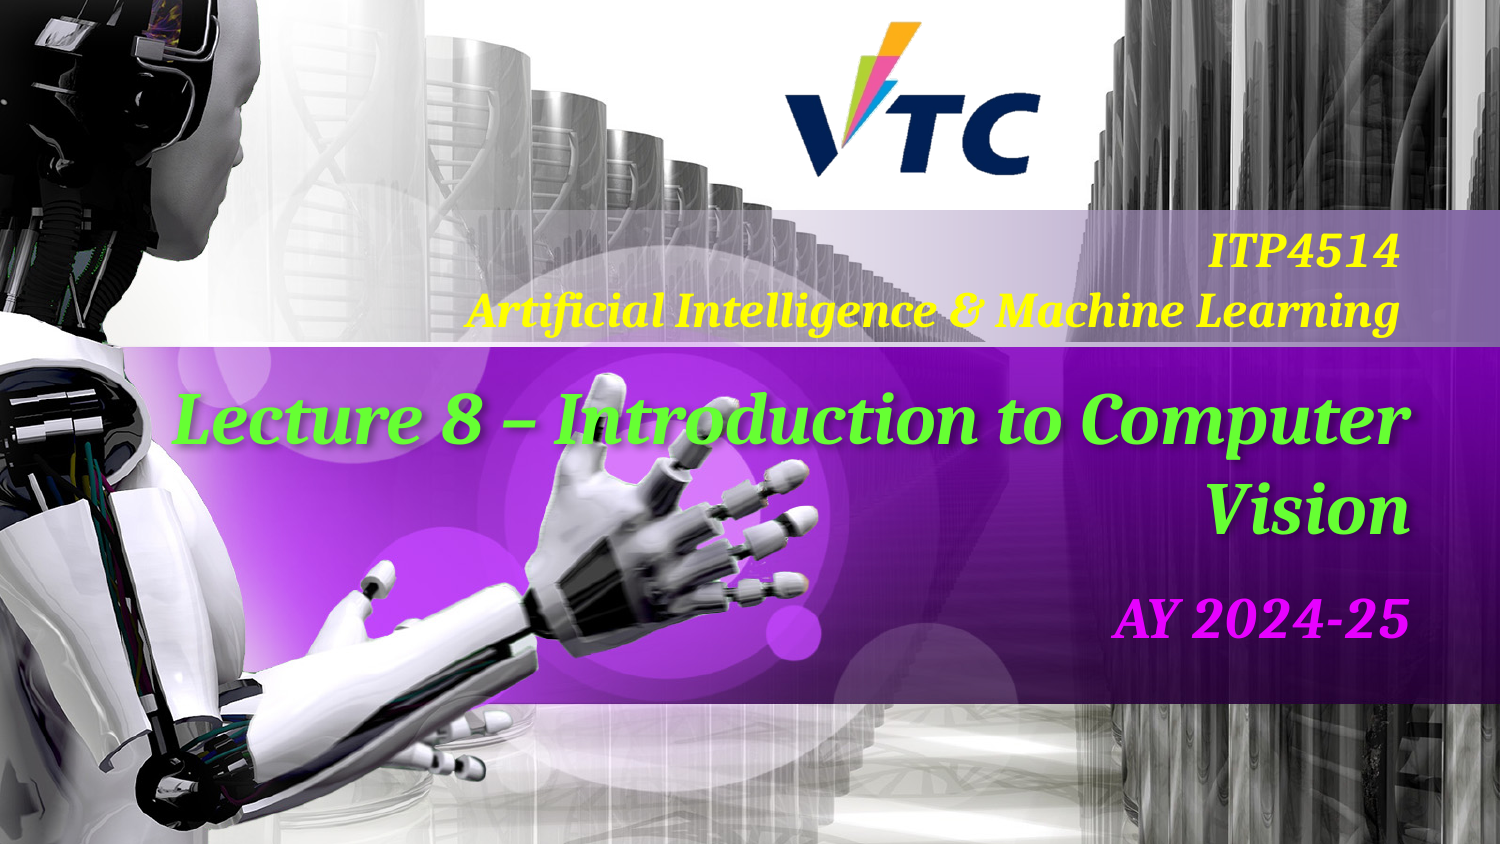

# Lecture 8 – Introduction to Computer Vision
AY 2024-25